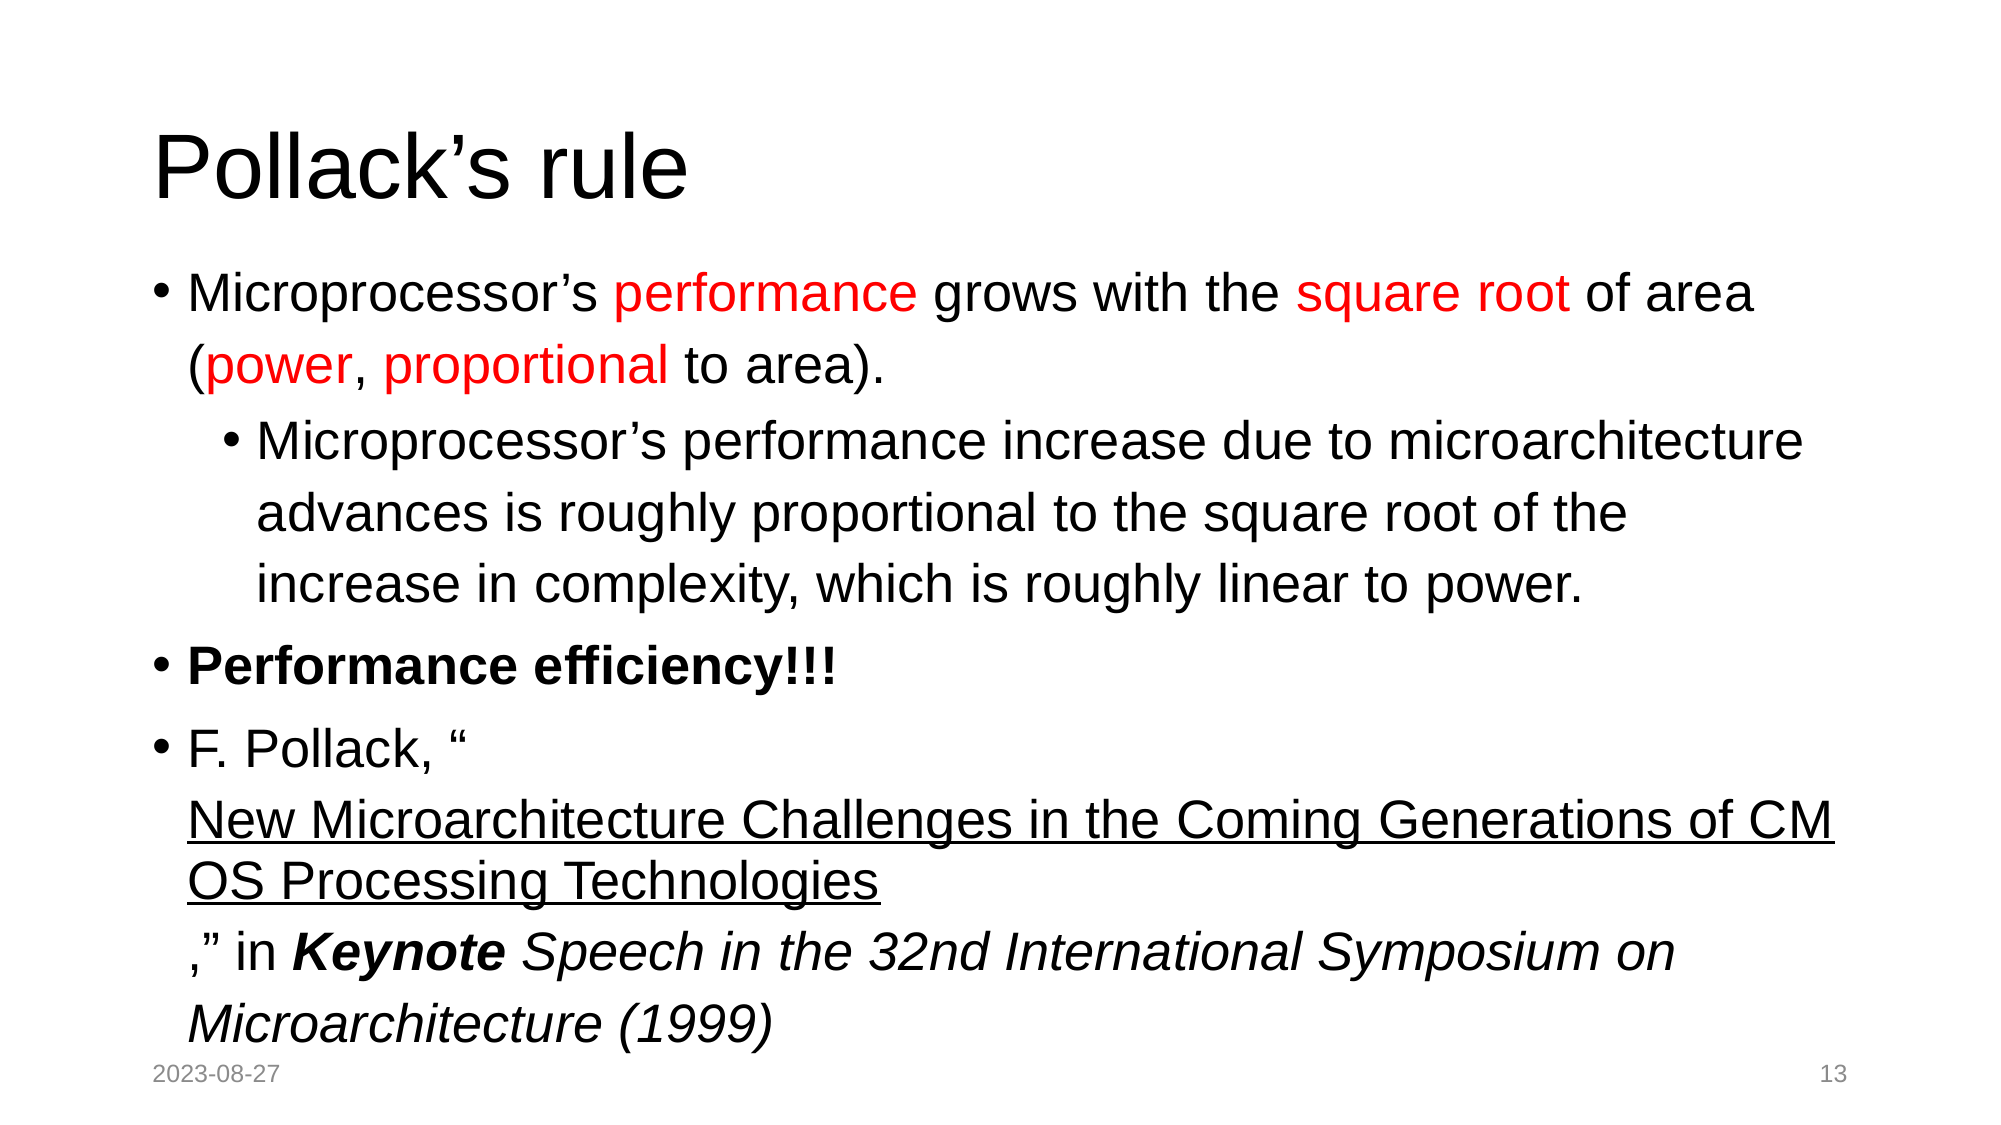

# Pollack’s rule
Microprocessor’s performance grows with the square root of area (power, proportional to area).
Microprocessor’s performance increase due to microarchitecture advances is roughly proportional to the square root of the increase in complexity, which is roughly linear to power.
Performance efficiency!!!
F. Pollack, “New Microarchitecture Challenges in the Coming Generations of CMOS Processing Technologies,” in Keynote Speech in the 32nd International Symposium on Microarchitecture (1999)

2023-08-27
13